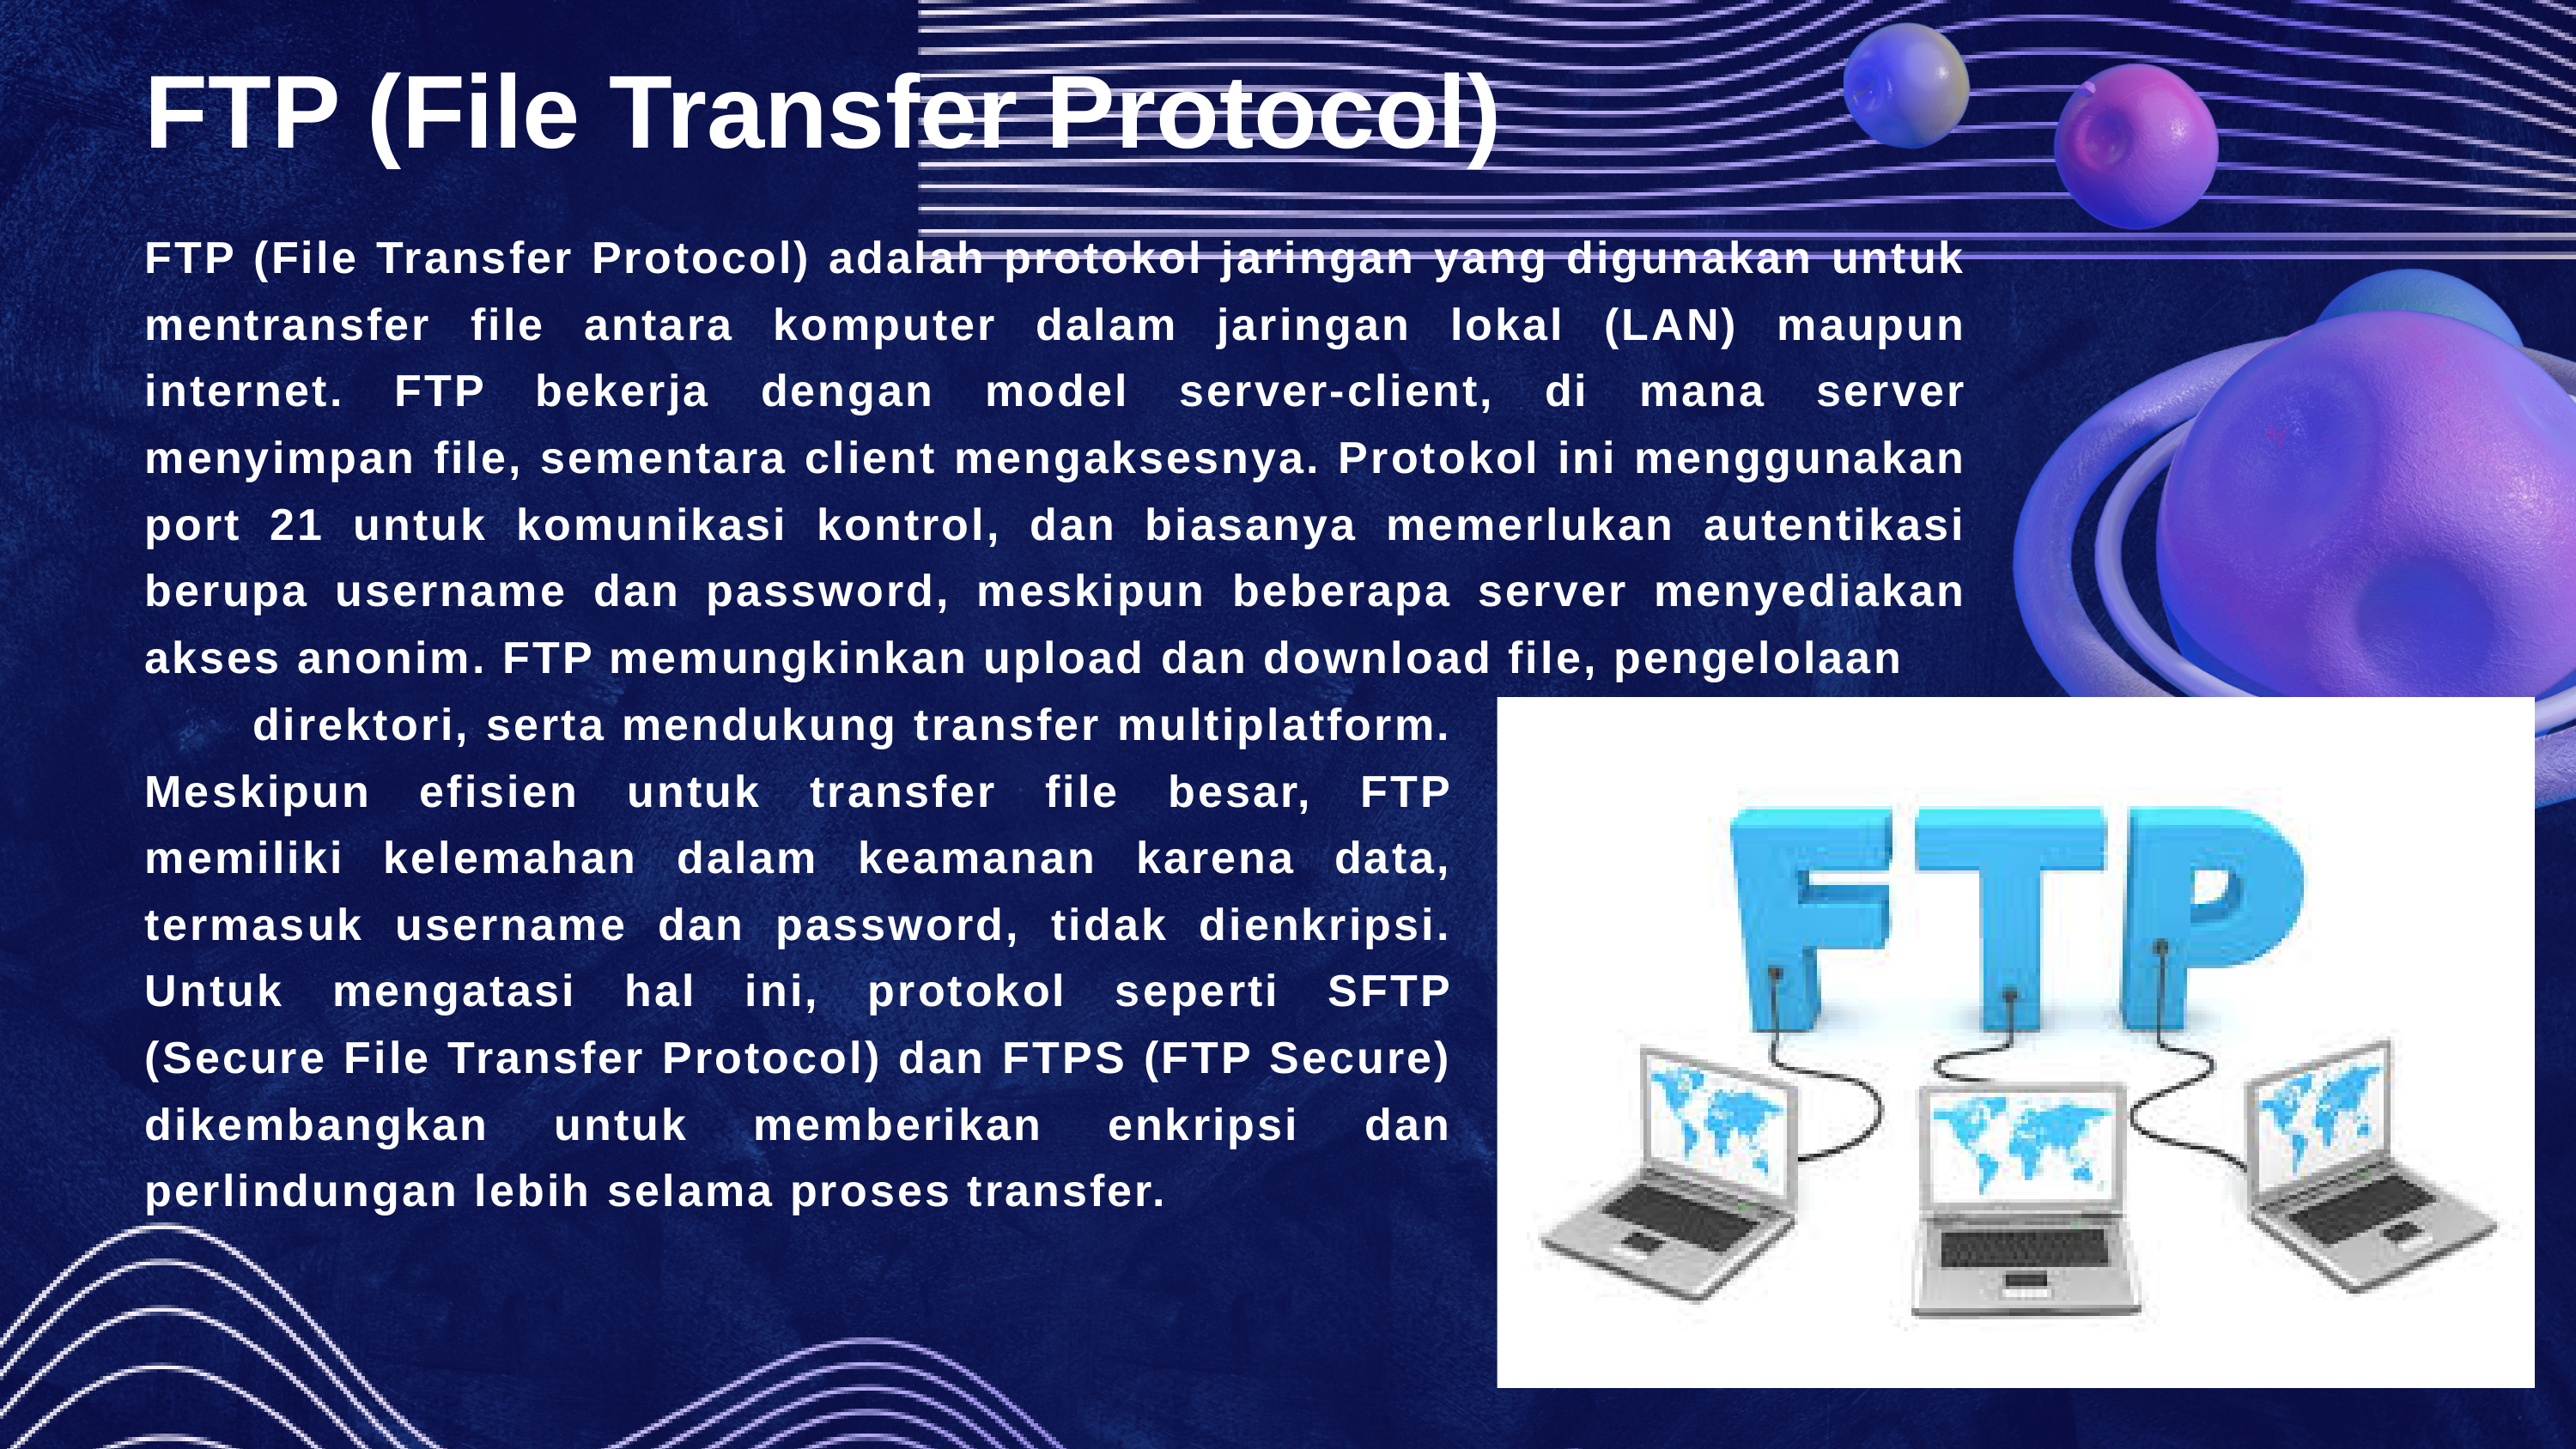

FTP (File Transfer Protocol)

FTP (File Transfer Protocol) adalah protokol jaringan yang digunakan untuk mentransfer file antara komputer dalam jaringan lokal (LAN) maupun internet. FTP bekerja dengan model server-client, di mana server menyimpan file, sementara client mengaksesnya. Protokol ini menggunakan port 21 untuk komunikasi kontrol, dan biasanya memerlukan autentikasi berupa username dan password, meskipun beberapa server menyediakan akses anonim. FTP memungkinkan upload dan download file, pengelolaan
       direktori, serta mendukung transfer multiplatform. Meskipun efisien untuk transfer file besar, FTP memiliki kelemahan dalam keamanan karena data, termasuk username dan password, tidak dienkripsi. Untuk mengatasi hal ini, protokol seperti SFTP (Secure File Transfer Protocol) dan FTPS (FTP Secure) dikembangkan untuk memberikan enkripsi dan perlindungan lebih selama proses transfer.